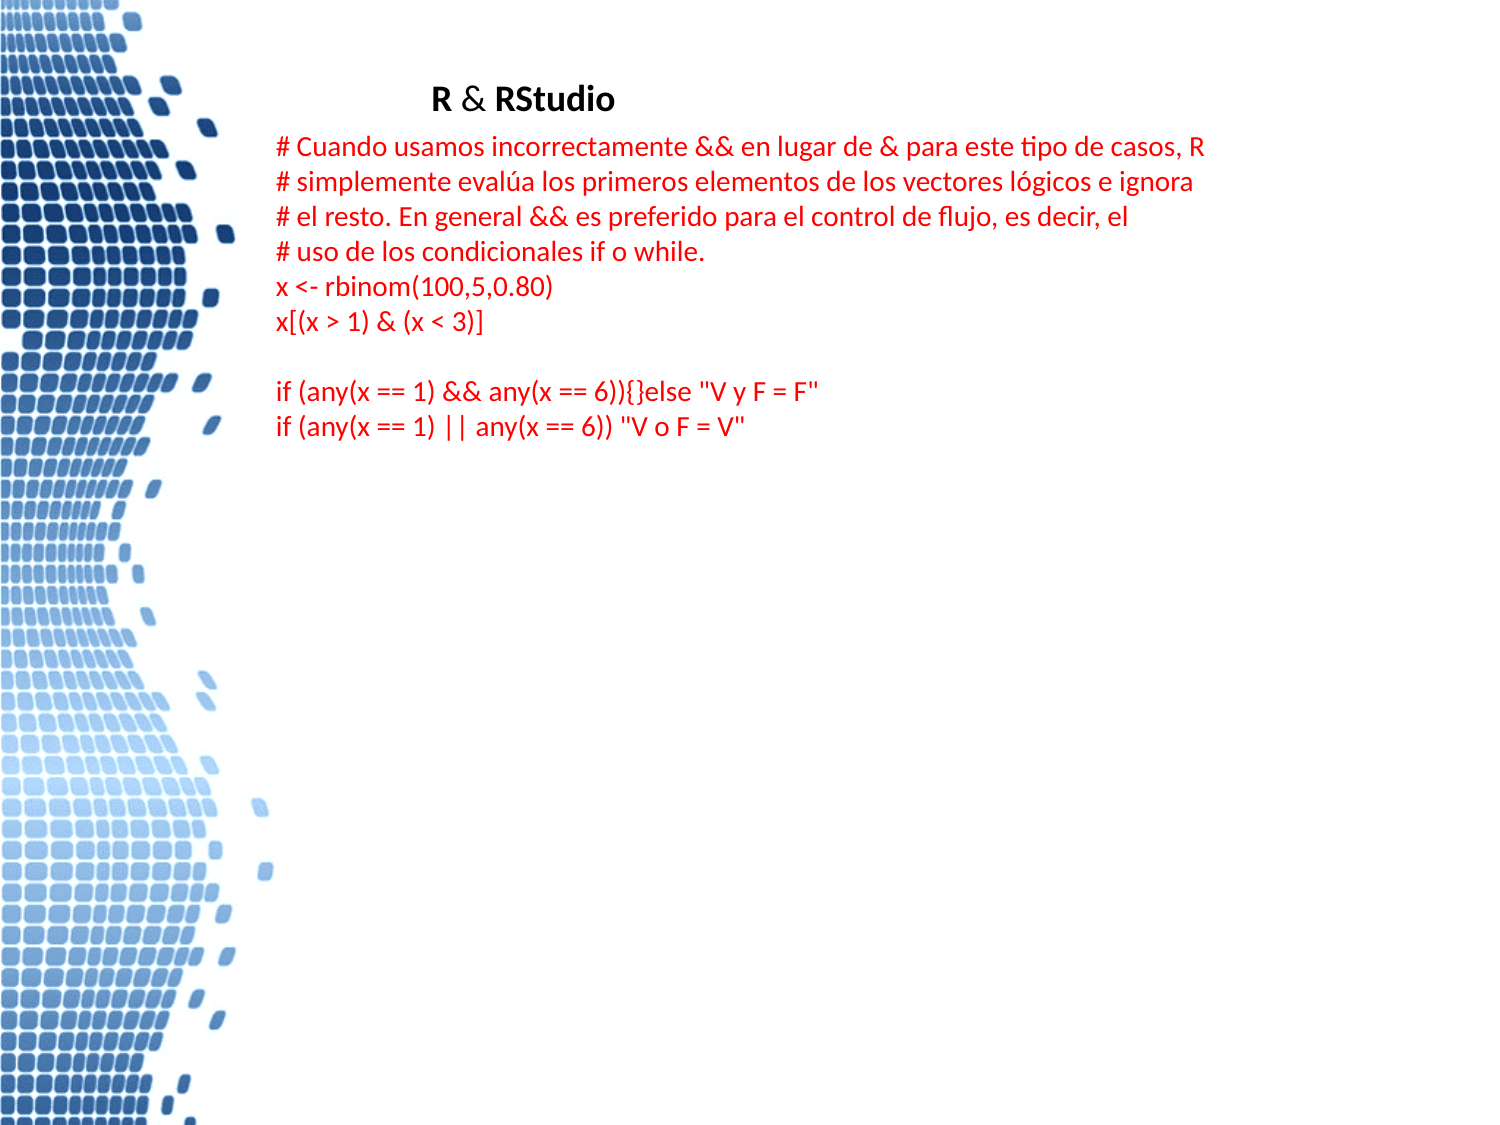

R & RStudio
# Cuando usamos incorrectamente && en lugar de & para este tipo de casos, R
# simplemente evalúa los primeros elementos de los vectores lógicos e ignora
# el resto. En general && es preferido para el control de flujo, es decir, el
# uso de los condicionales if o while.
x <- rbinom(100,5,0.80)
x[(x > 1) & (x < 3)]

if (any(x == 1) && any(x == 6)){}else "V y F = F"
if (any(x == 1) || any(x == 6)) "V o F = V"